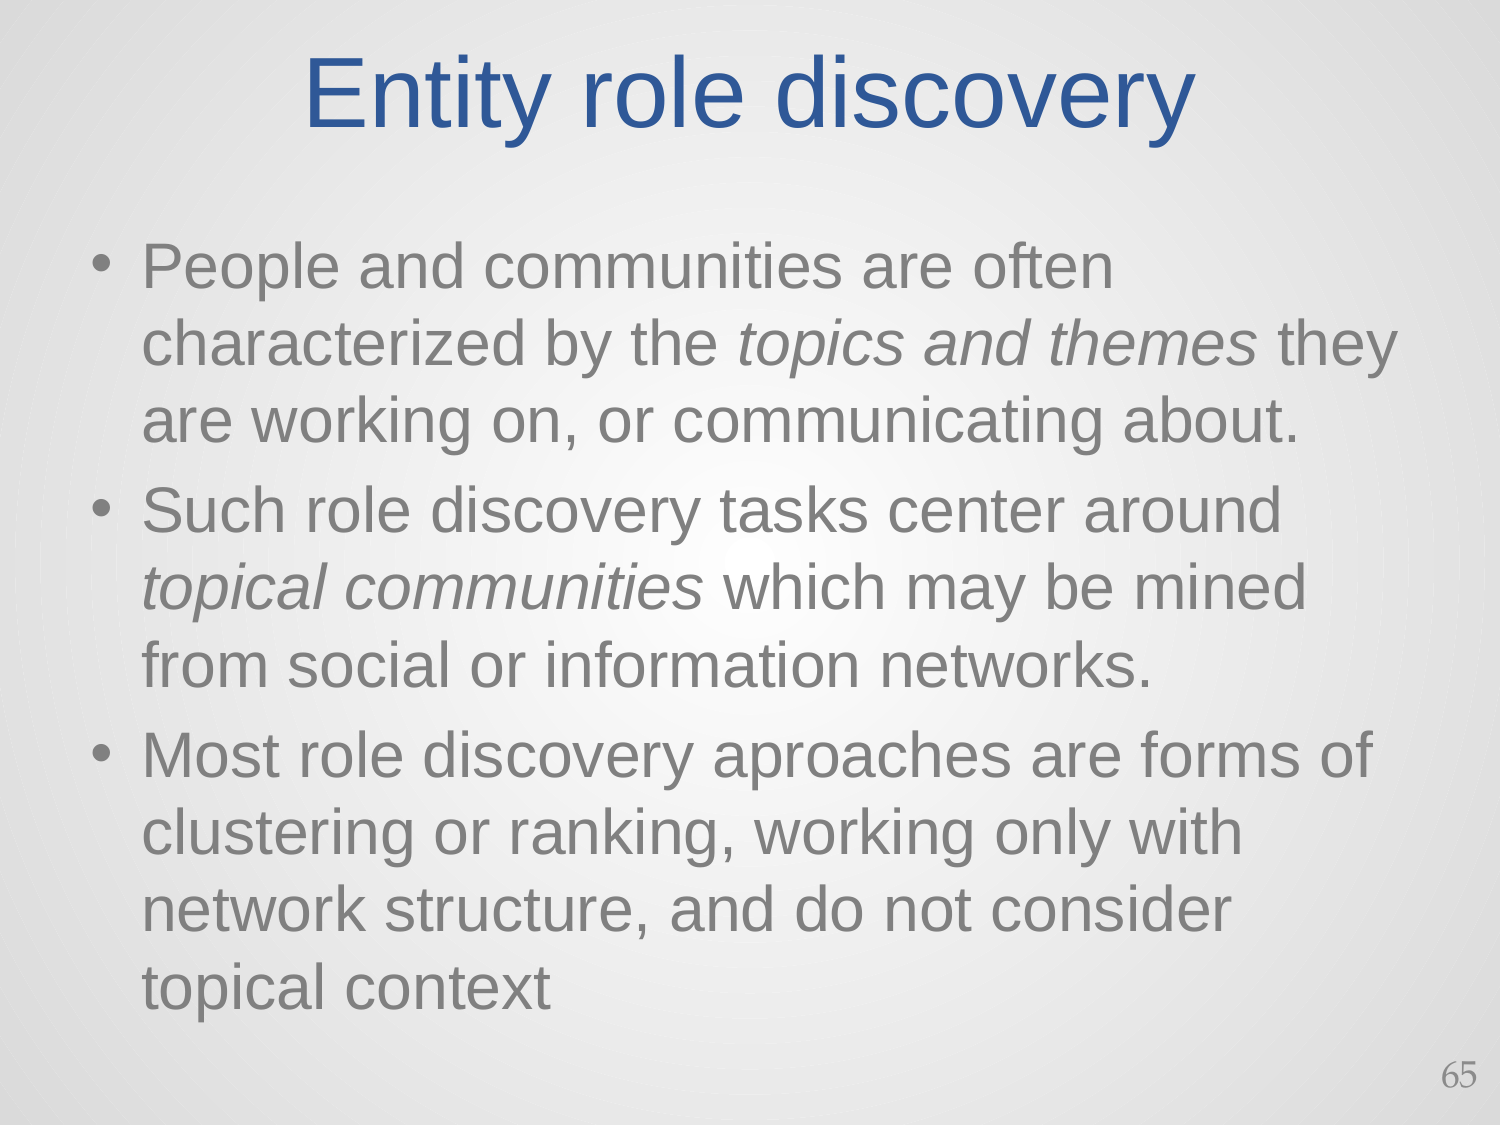

# Entity role discovery
People and communities are often characterized by the topics and themes they are working on, or communicating about.
Such role discovery tasks center around topical communities which may be mined from social or information networks.
Most role discovery aproaches are forms of clustering or ranking, working only with network structure, and do not consider topical context
65